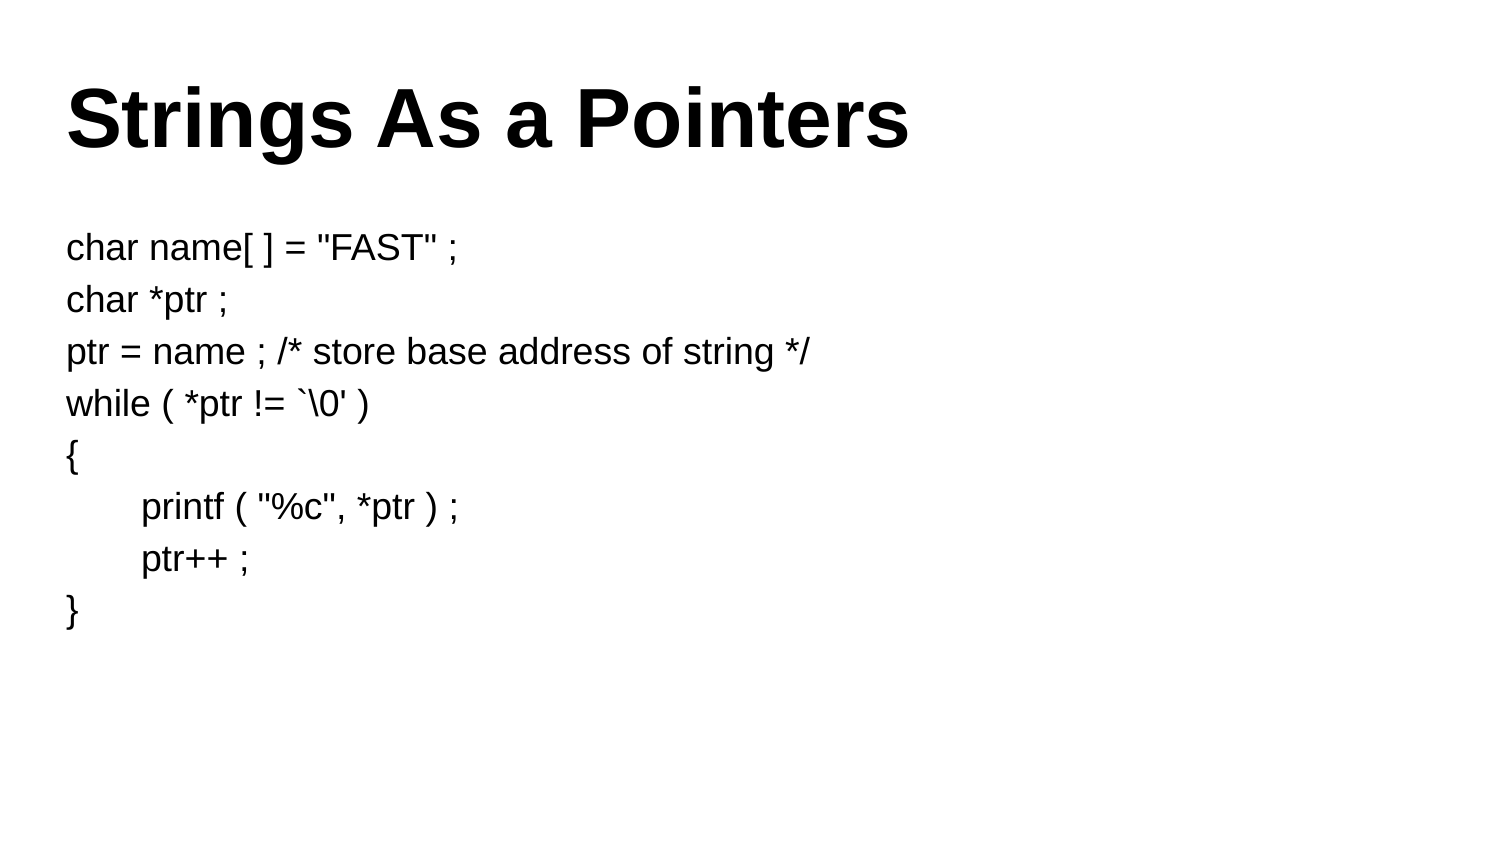

# Strings As a Pointers
char name[ ] = "FAST" ;
char *ptr ;
ptr = name ; /* store base address of string */
while ( *ptr != `\0' )
{
printf ( "%c", *ptr ) ;
ptr++ ;
}